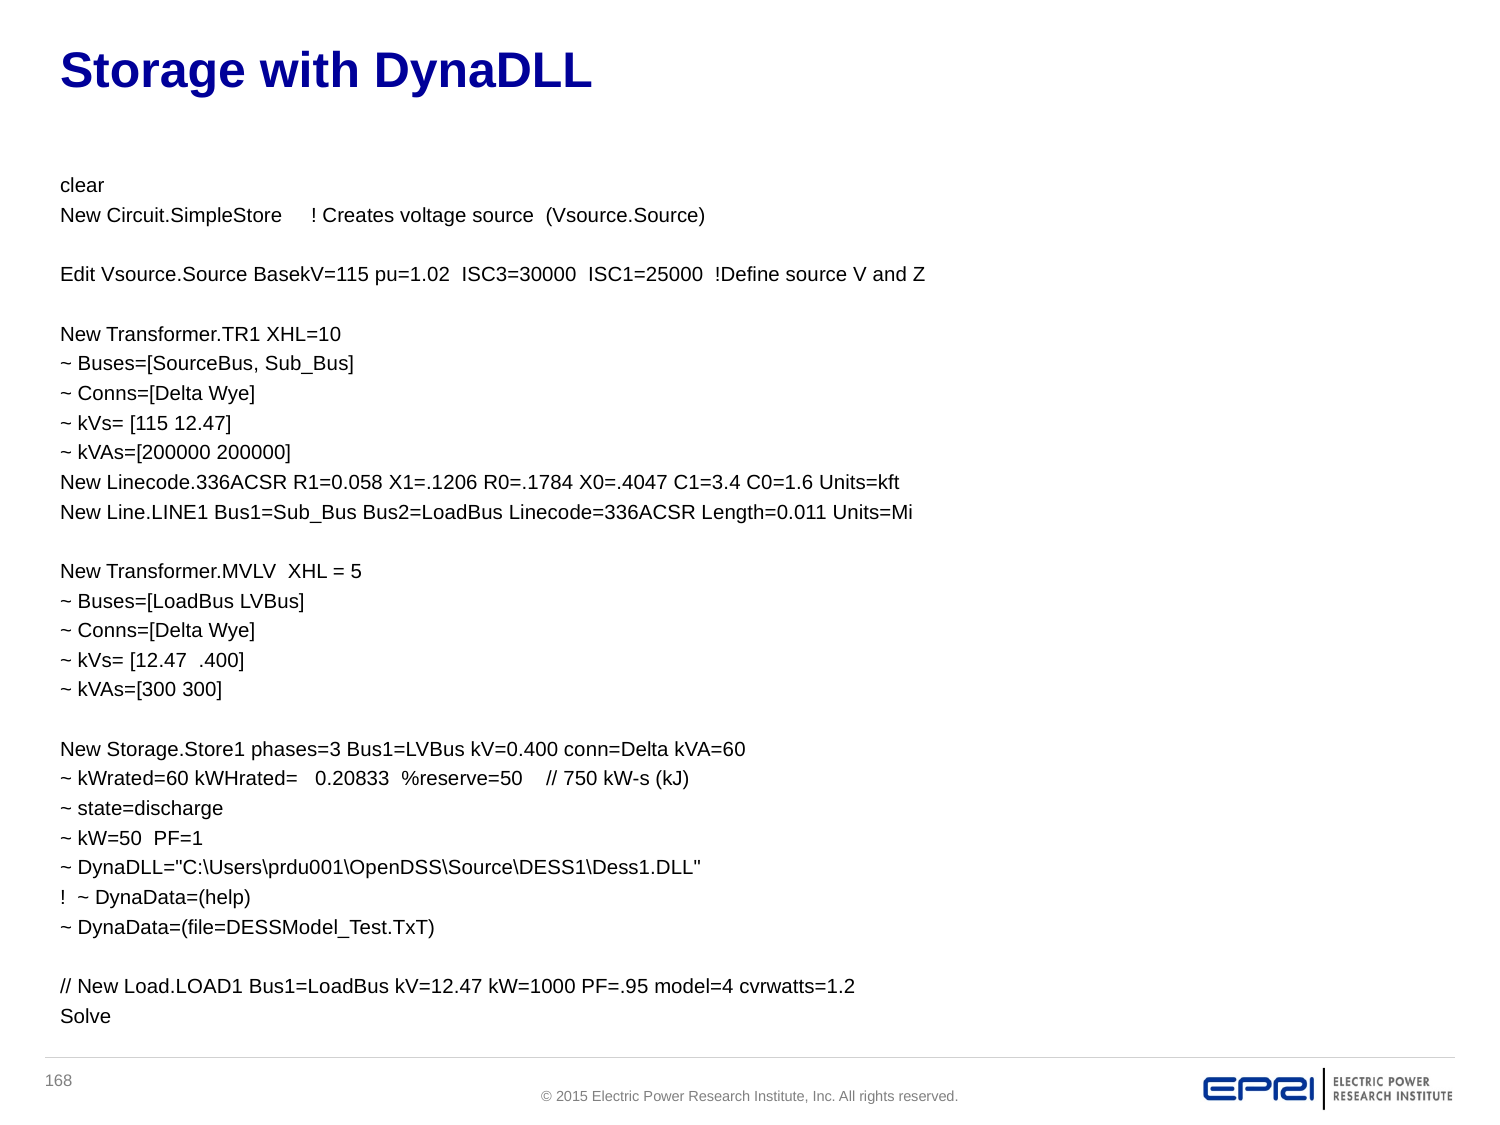

# Storage with DynaDLL
clear
New Circuit.SimpleStore     ! Creates voltage source  (Vsource.Source)

Edit Vsource.Source BasekV=115 pu=1.02  ISC3=30000  ISC1=25000  !Define source V and Z

New Transformer.TR1 XHL=10
~ Buses=[SourceBus, Sub_Bus]
~ Conns=[Delta Wye]
~ kVs= [115 12.47]
~ kVAs=[200000 200000]
New Linecode.336ACSR R1=0.058 X1=.1206 R0=.1784 X0=.4047 C1=3.4 C0=1.6 Units=kft
New Line.LINE1 Bus1=Sub_Bus Bus2=LoadBus Linecode=336ACSR Length=0.011 Units=Mi

New Transformer.MVLV  XHL = 5
~ Buses=[LoadBus LVBus]
~ Conns=[Delta Wye]
~ kVs= [12.47  .400]
~ kVAs=[300 300]

New Storage.Store1 phases=3 Bus1=LVBus kV=0.400 conn=Delta kVA=60
~ kWrated=60 kWHrated=   0.20833  %reserve=50    // 750 kW-s (kJ)
~ state=discharge
~ kW=50  PF=1
~ DynaDLL="C:\Users\prdu001\OpenDSS\Source\DESS1\Dess1.DLL"
!  ~ DynaData=(help)
~ DynaData=(file=DESSModel_Test.TxT)

// New Load.LOAD1 Bus1=LoadBus kV=12.47 kW=1000 PF=.95 model=4 cvrwatts=1.2
Solve